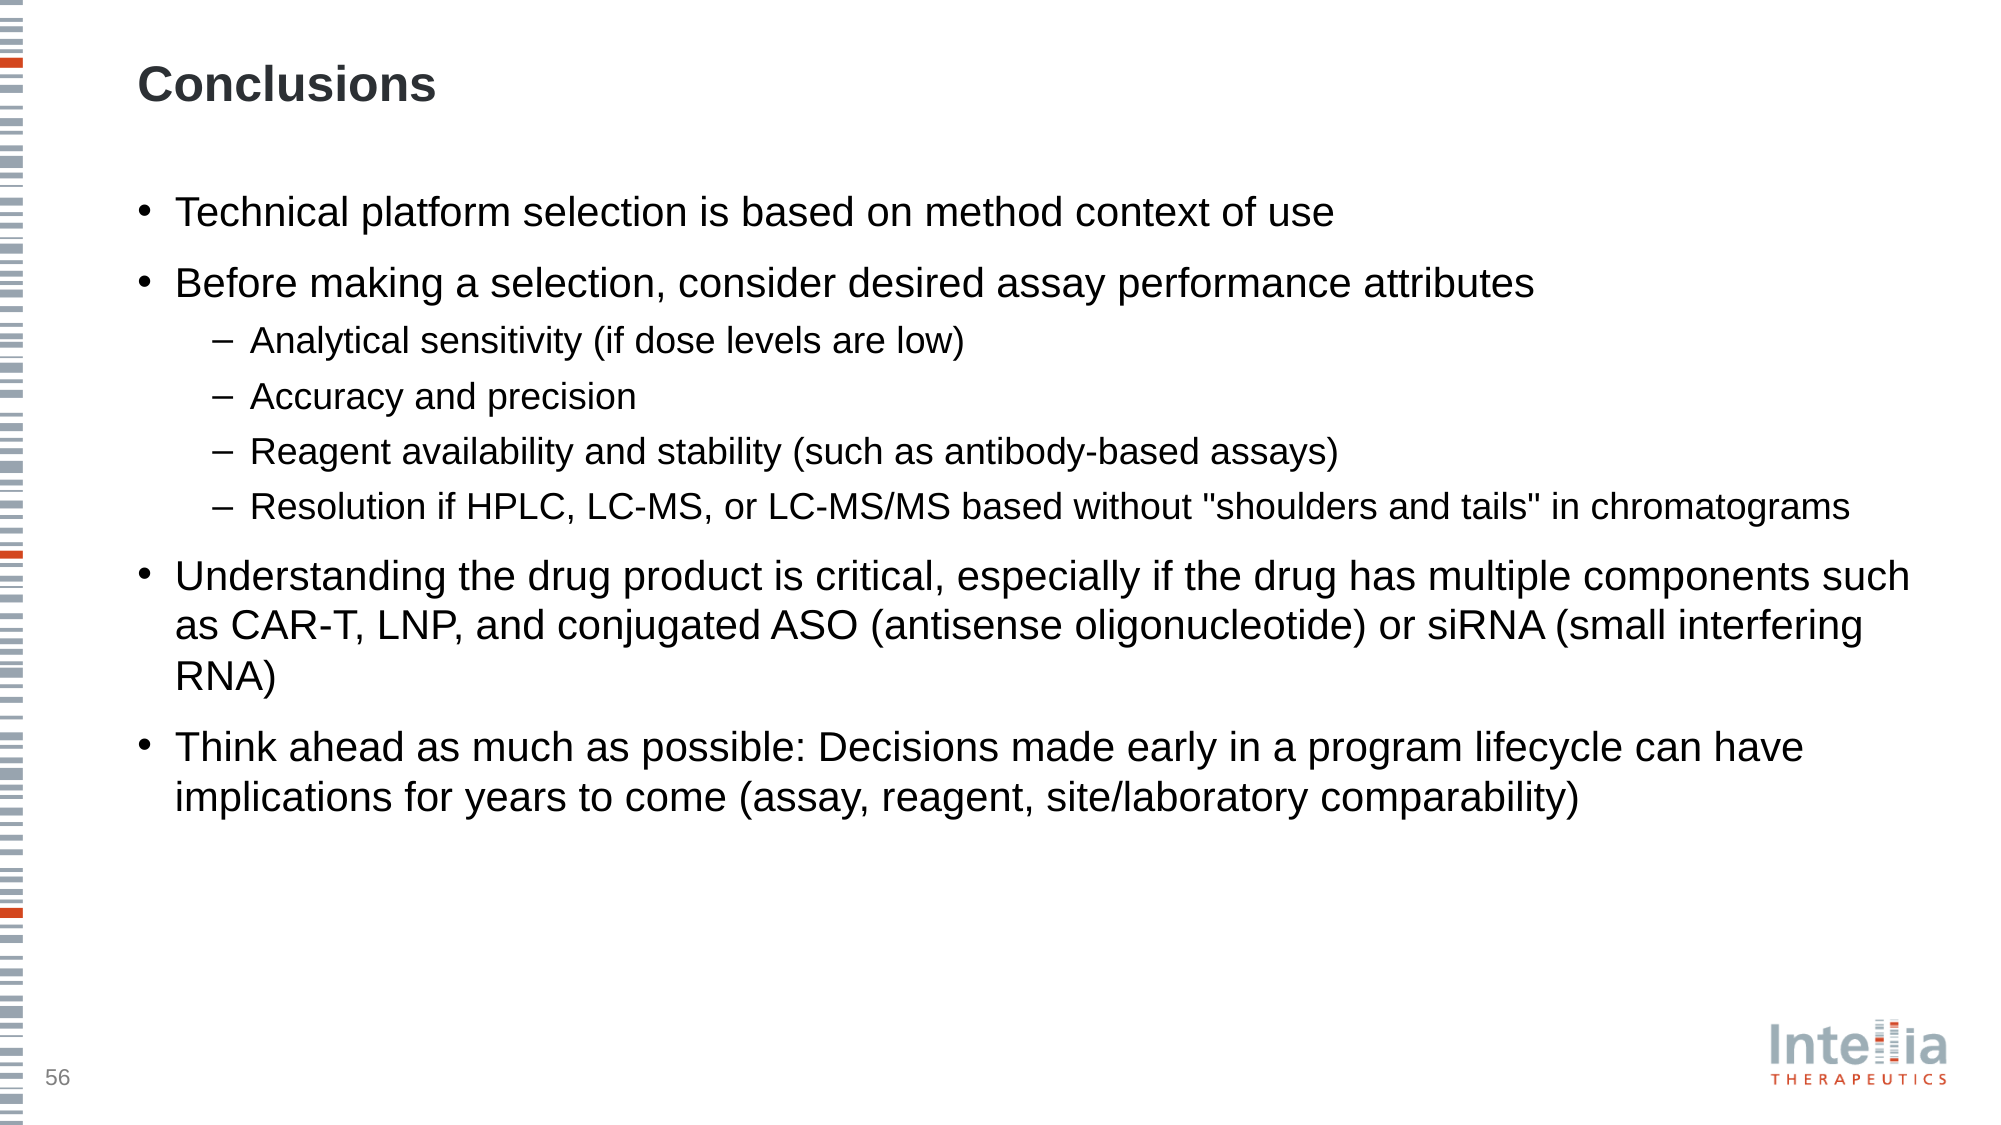

# Conclusions
Technical platform selection is based on method context of use
Before making a selection, consider desired assay performance attributes
Analytical sensitivity (if dose levels are low)
Accuracy and precision
Reagent availability and stability (such as antibody-based assays)
Resolution if HPLC, LC-MS, or LC-MS/MS based without "shoulders and tails" in chromatograms
Understanding the drug product is critical, especially if the drug has multiple components such as CAR-T, LNP, and conjugated ASO (antisense oligonucleotide) or siRNA (small interfering RNA)
Think ahead as much as possible: Decisions made early in a program lifecycle can have implications for years to come (assay, reagent, site/laboratory comparability)